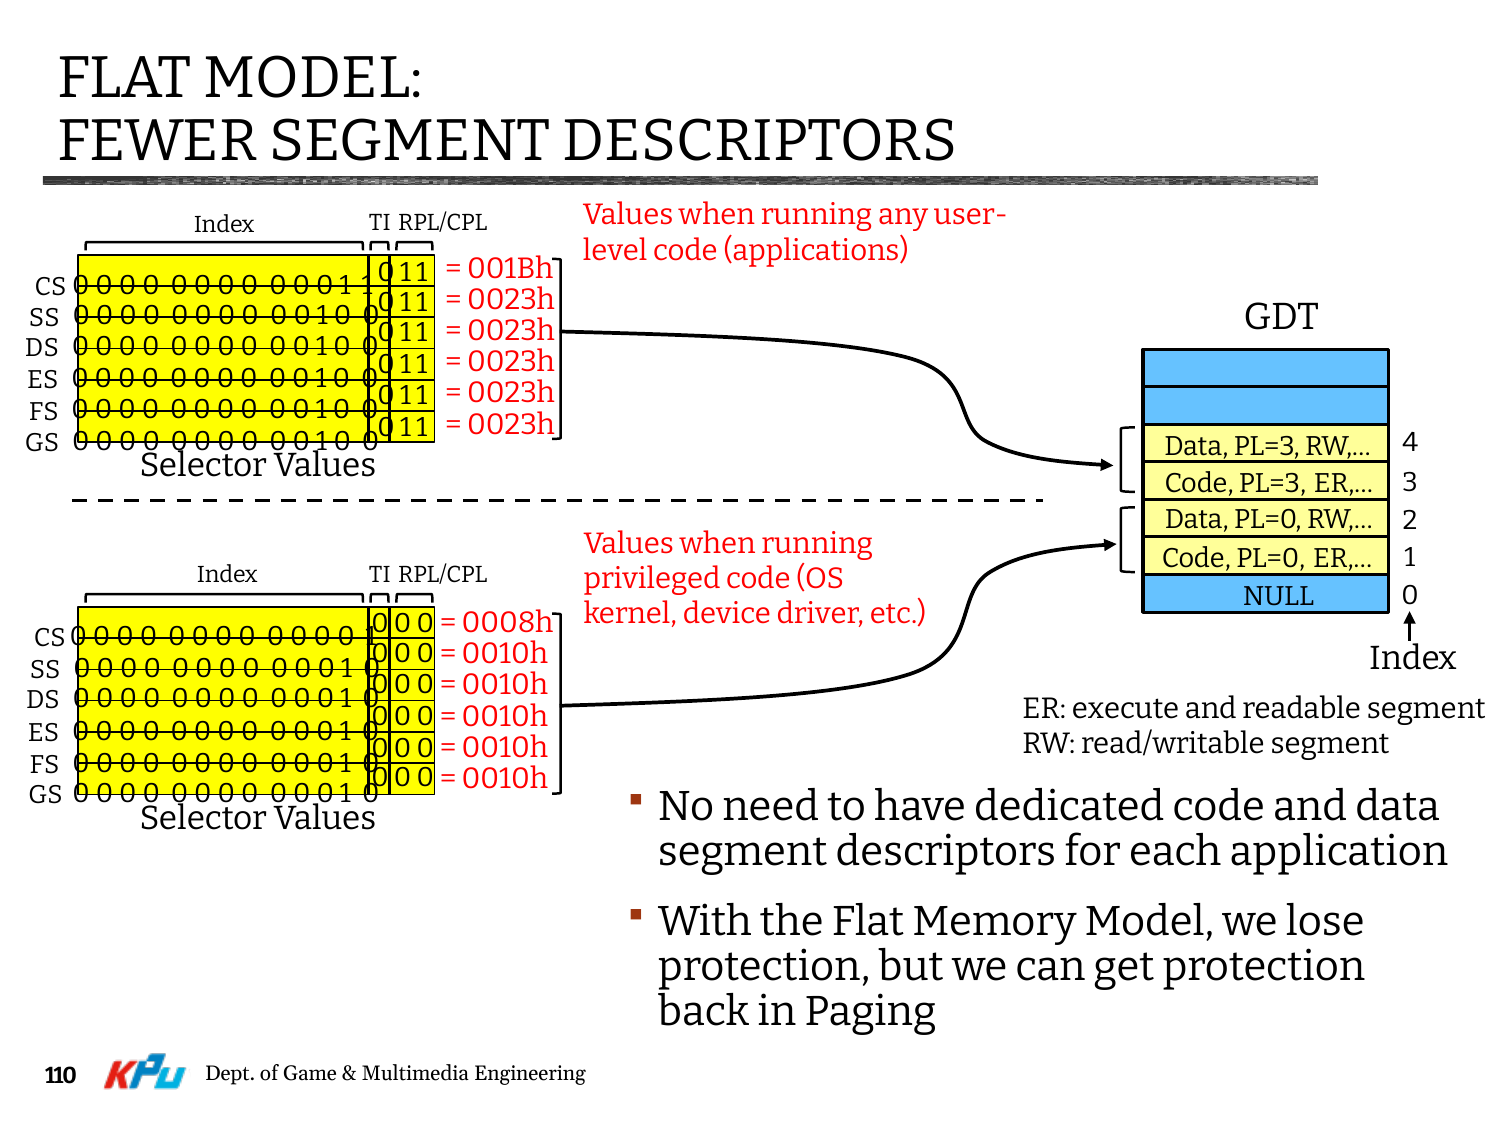

# Flat Model: Fewer Segment Descriptors
Values when running any user-
level code (applications)
TIRPL/CPL
Index

CS 0000000000011
= 001Bh
= 0023h
= 0023h
= 0023h
= 0023h
= 0023h

SS0000000000100

GDT
DS0000000000100

ES0000000000100

FS0000000000100

GS0000000000100

4

Data, PL=3, RW,…
Code, PL=3,ER,…
Selector Values

3

Data, PL=0, RW,…
2

Values when running
privileged code (OS
kernel, device driver, etc.)

1
Code, PL=0,ER,…
NULL

Index
TIRPL/CPL

0

CS 0000000000001

= 0008h
= 0010h
= 0010h
= 0010h
= 0010h
= 0010h

SS0000000000010
Index

DS0000000000010

ER: execute and readable segment
RW: read/writable segment
ES0000000000010

FS0000000000010

GS0000000000010

Selector Values
0 1 1
0 1 1
0 1 1
0 1 1
0 1 1
0 1 1
0 0 0
0 0 0
0 0 0
0 0 0
0 0 0
0 0 0
No need to have dedicated code and data segment descriptors for each application
With the Flat Memory Model, we lose protection, but we can get protection back in Paging

Dept. of Game & Multimedia Engineering
110